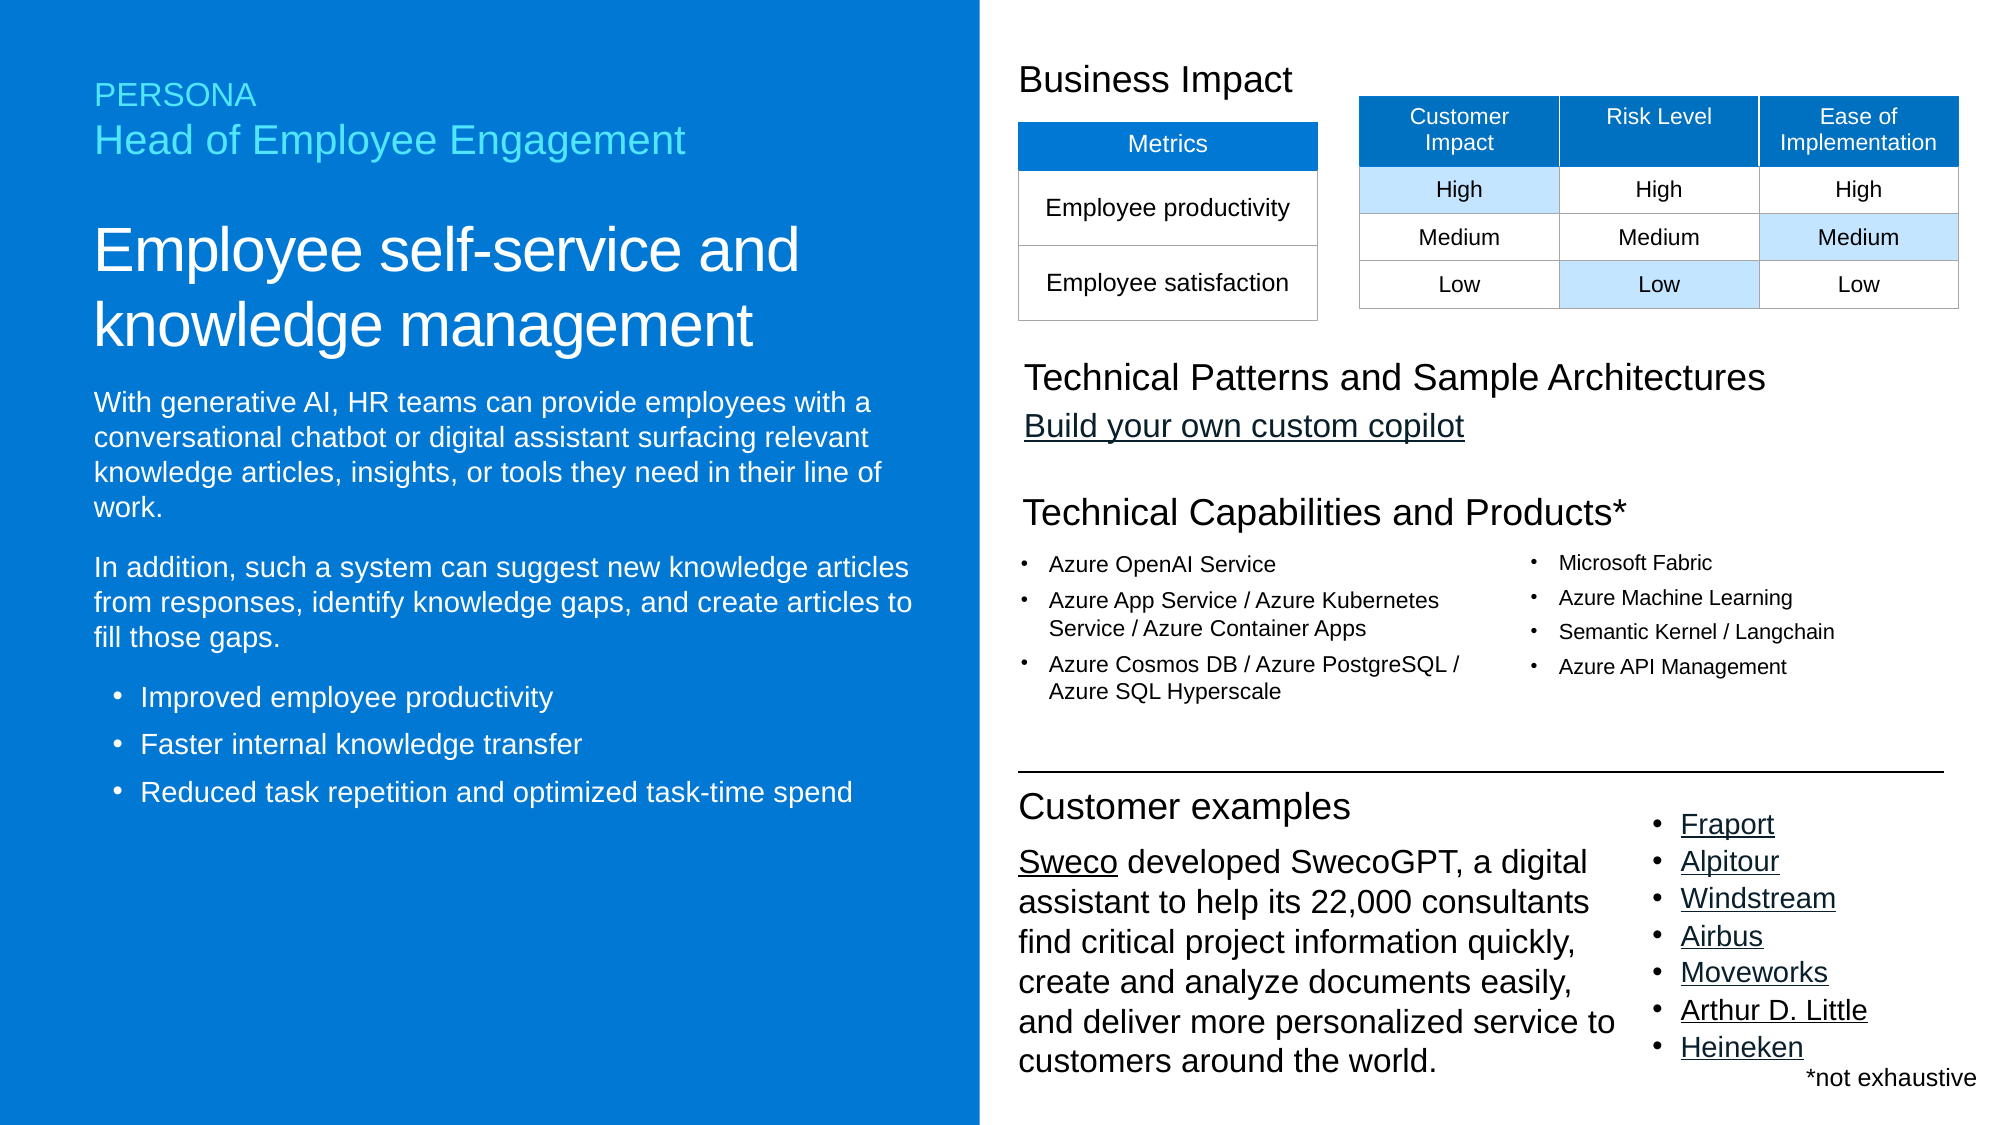

Business Impact
PERSONA
Head of Employee Engagement
| Customer Impact | Risk Level | Ease of Implementation |
| --- | --- | --- |
| High | High | High |
| Medium | Medium | Medium |
| Low | Low | Low |
| Metrics |
| --- |
| Employee productivity |
| Employee satisfaction |
Employee self-service and knowledge management
With generative AI, HR teams can provide employees with a conversational chatbot or digital assistant surfacing relevant knowledge articles, insights, or tools they need in their line of work.
In addition, such a system can suggest new knowledge articles from responses, identify knowledge gaps, and create articles to fill those gaps.
Improved employee productivity
Faster internal knowledge transfer
Reduced task repetition and optimized task-time spend
Technical Patterns and Sample Architectures
Build your own custom copilot
Technical Capabilities and Products*

Microsoft Fabric
Azure Machine Learning
Semantic Kernel / Langchain
Azure API Management
Azure OpenAI Service
Azure App Service / Azure Kubernetes Service / Azure Container Apps
Azure Cosmos DB / Azure PostgreSQL / Azure SQL Hyperscale
Customer examples
Sweco developed SwecoGPT, a digital assistant to help its 22,000 consultants find critical project information quickly, create and analyze documents easily, and deliver more personalized service to customers around the world.
Fraport
Alpitour
Windstream
Airbus
Moveworks
Arthur D. Little
Heineken
*not exhaustive